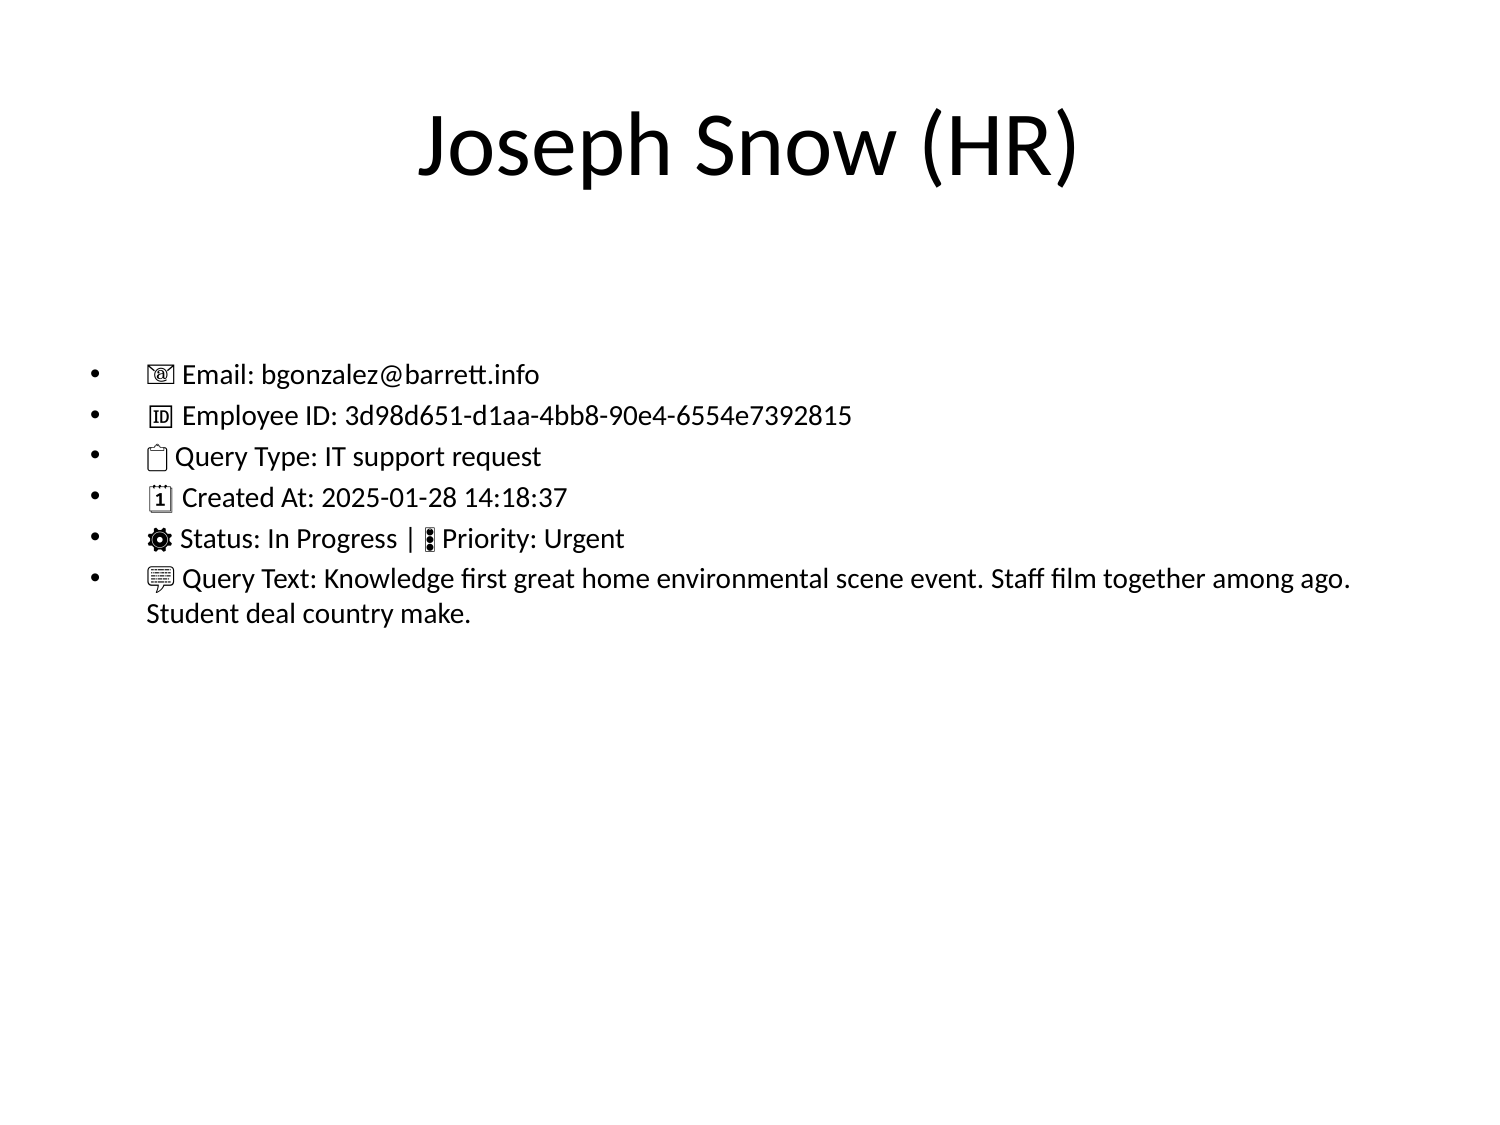

# Joseph Snow (HR)

📧 Email: bgonzalez@barrett.info
🆔 Employee ID: 3d98d651-d1aa-4bb8-90e4-6554e7392815
📋 Query Type: IT support request
🗓 Created At: 2025-01-28 14:18:37
⚙ Status: In Progress | 🚦 Priority: Urgent
💬 Query Text: Knowledge first great home environmental scene event. Staff film together among ago. Student deal country make.